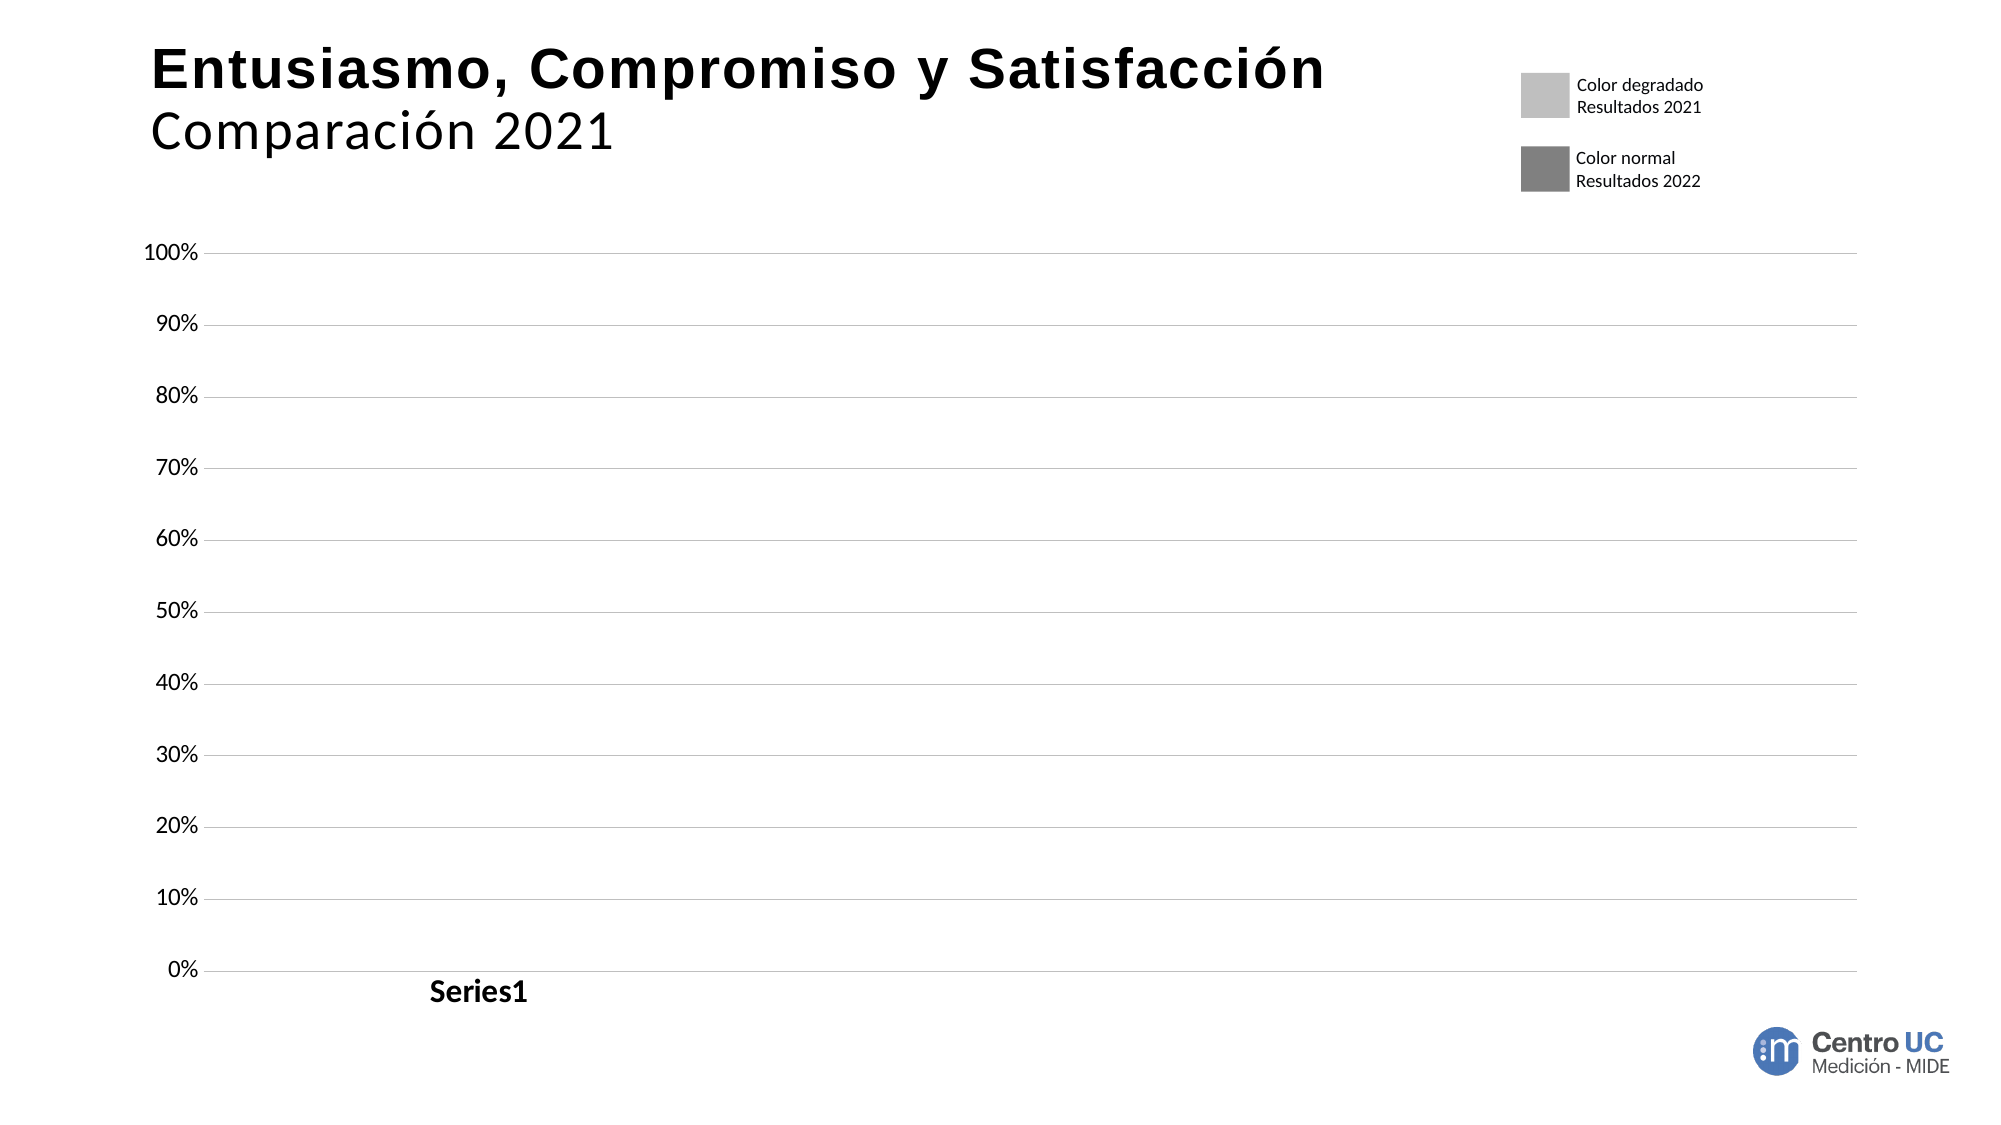

# Entusiasmo, Compromiso y Satisfacción Comparación 2021
Color degradado
Resultados 2021

Color normal
Resultados 2022

### Chart

| Category |  |  |
|---|---|---|
|  | None | None |
|  | None | None |
|  | None | None |